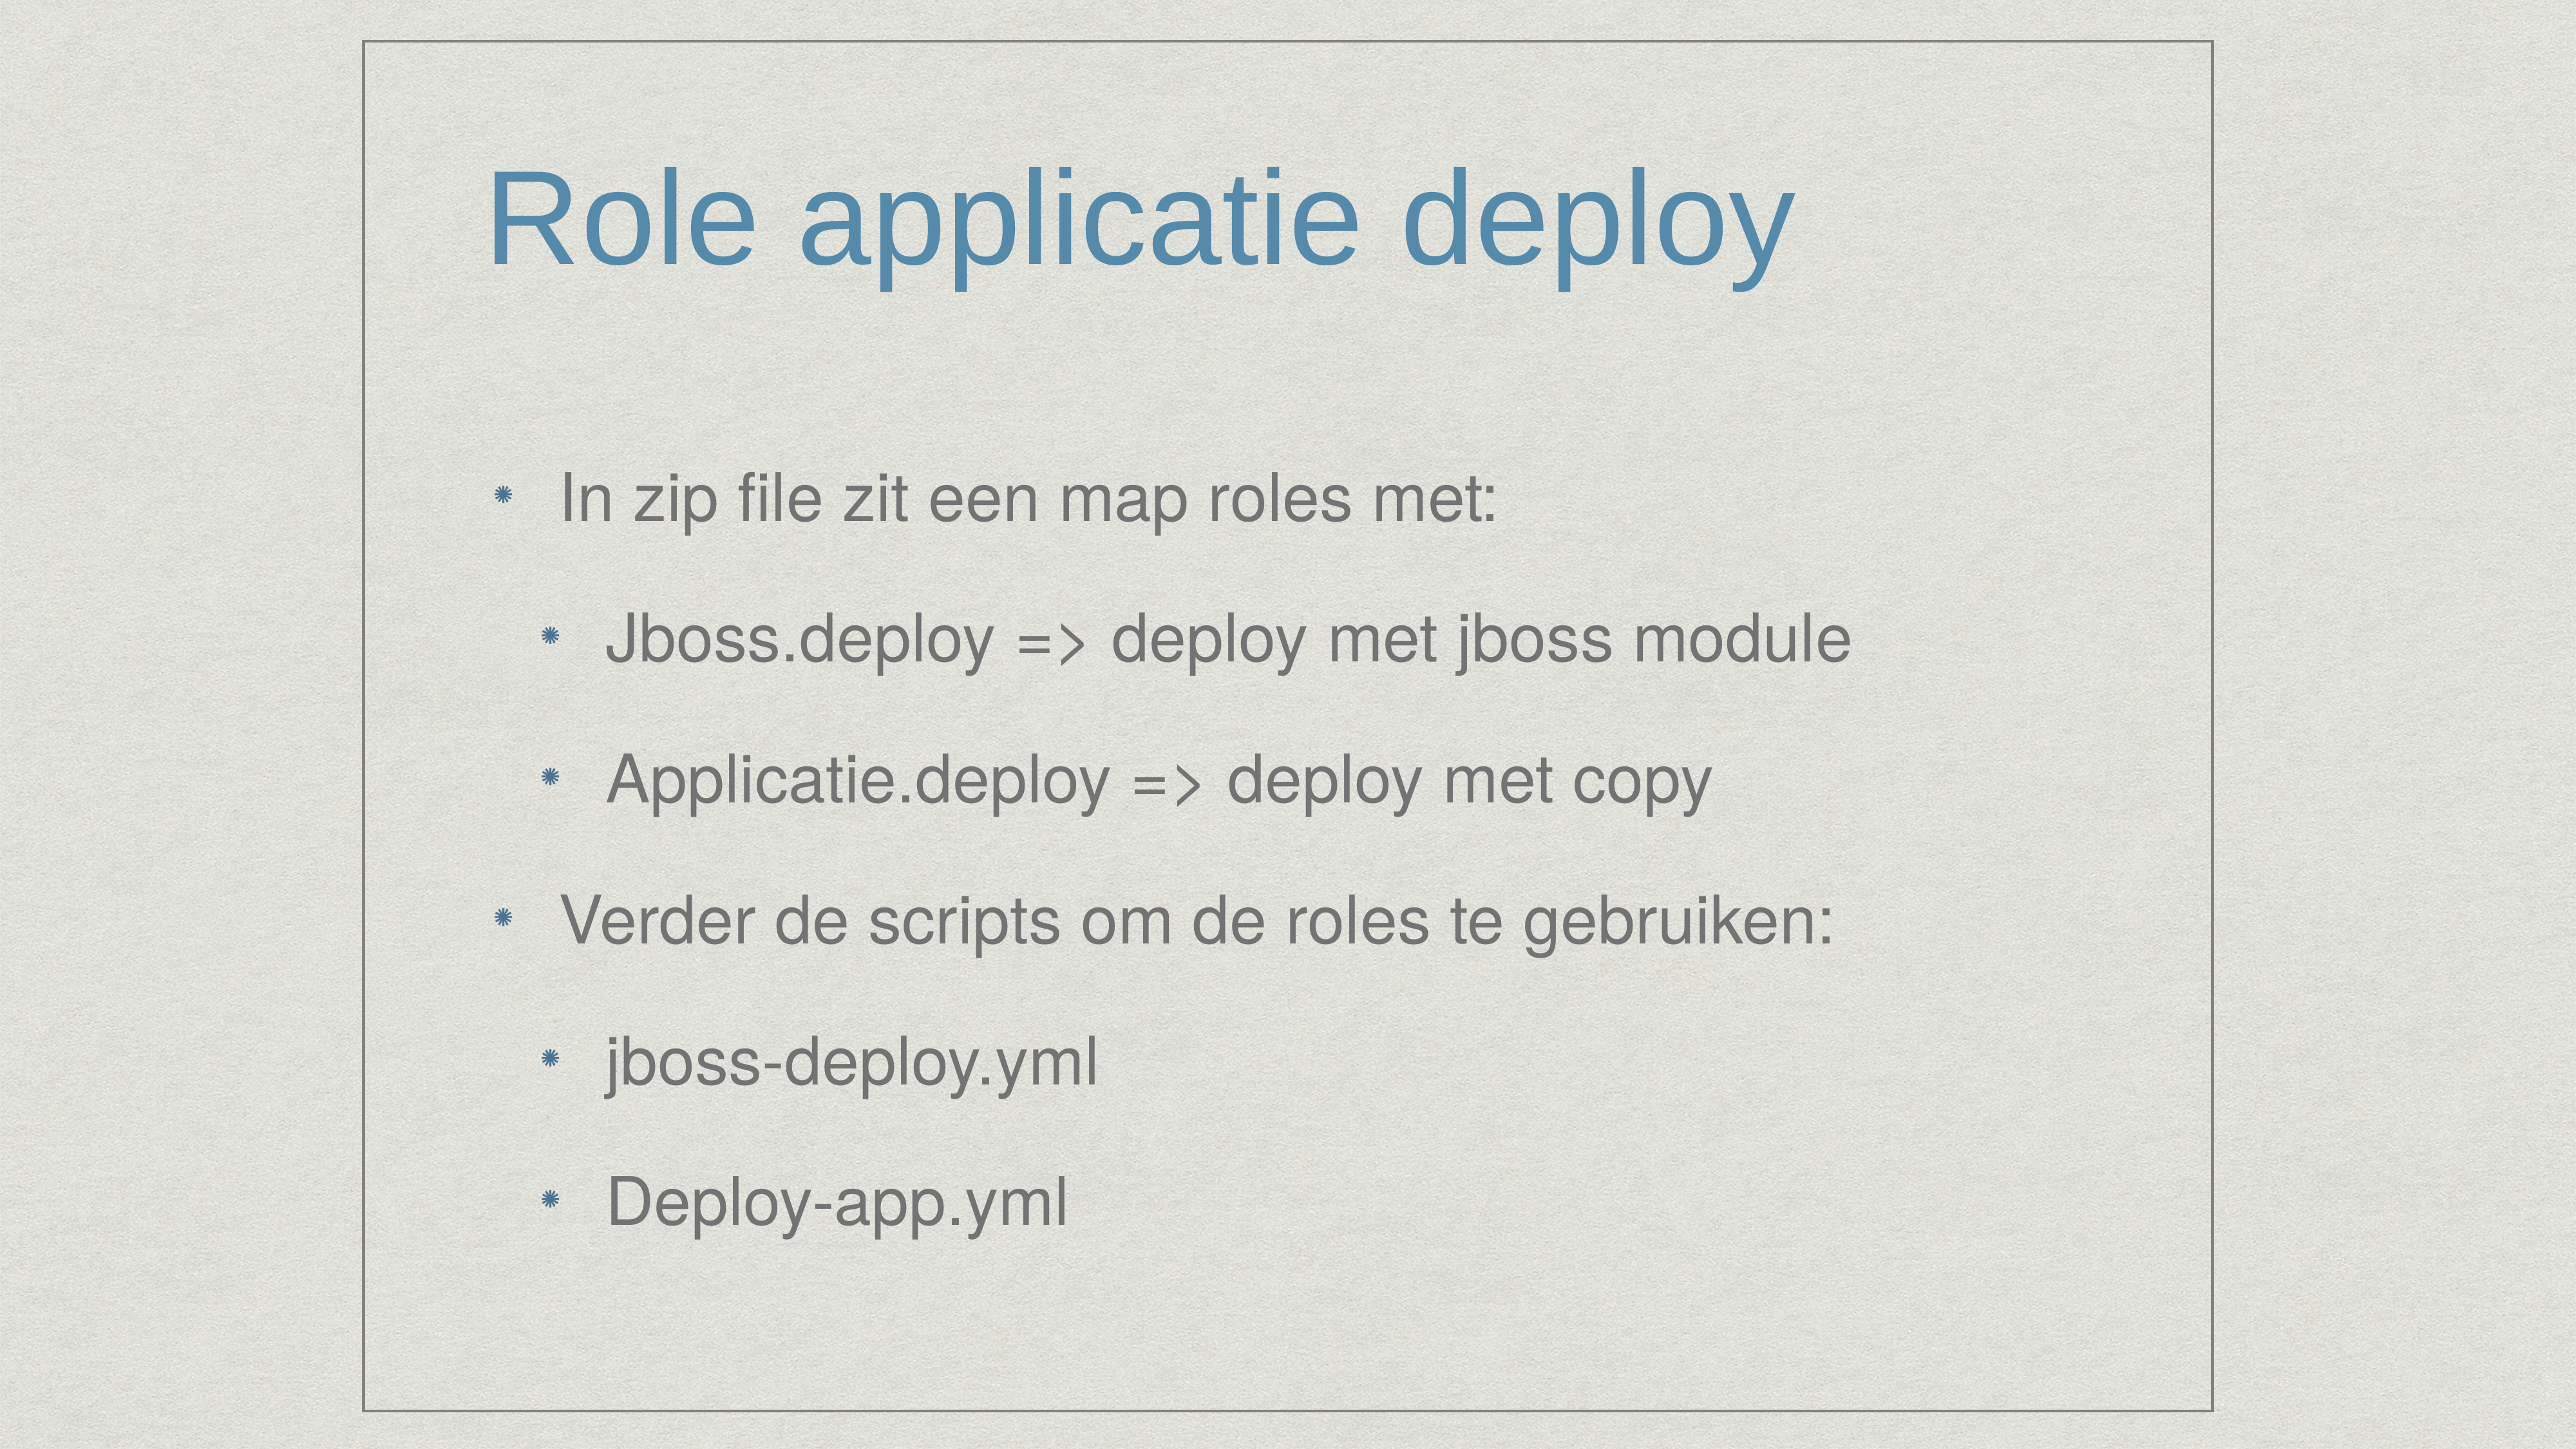

# Role applicatie deploy
In zip file zit een map roles met:
Jboss.deploy => deploy met jboss module
Applicatie.deploy => deploy met copy
Verder de scripts om de roles te gebruiken:
jboss-deploy.yml
Deploy-app.yml